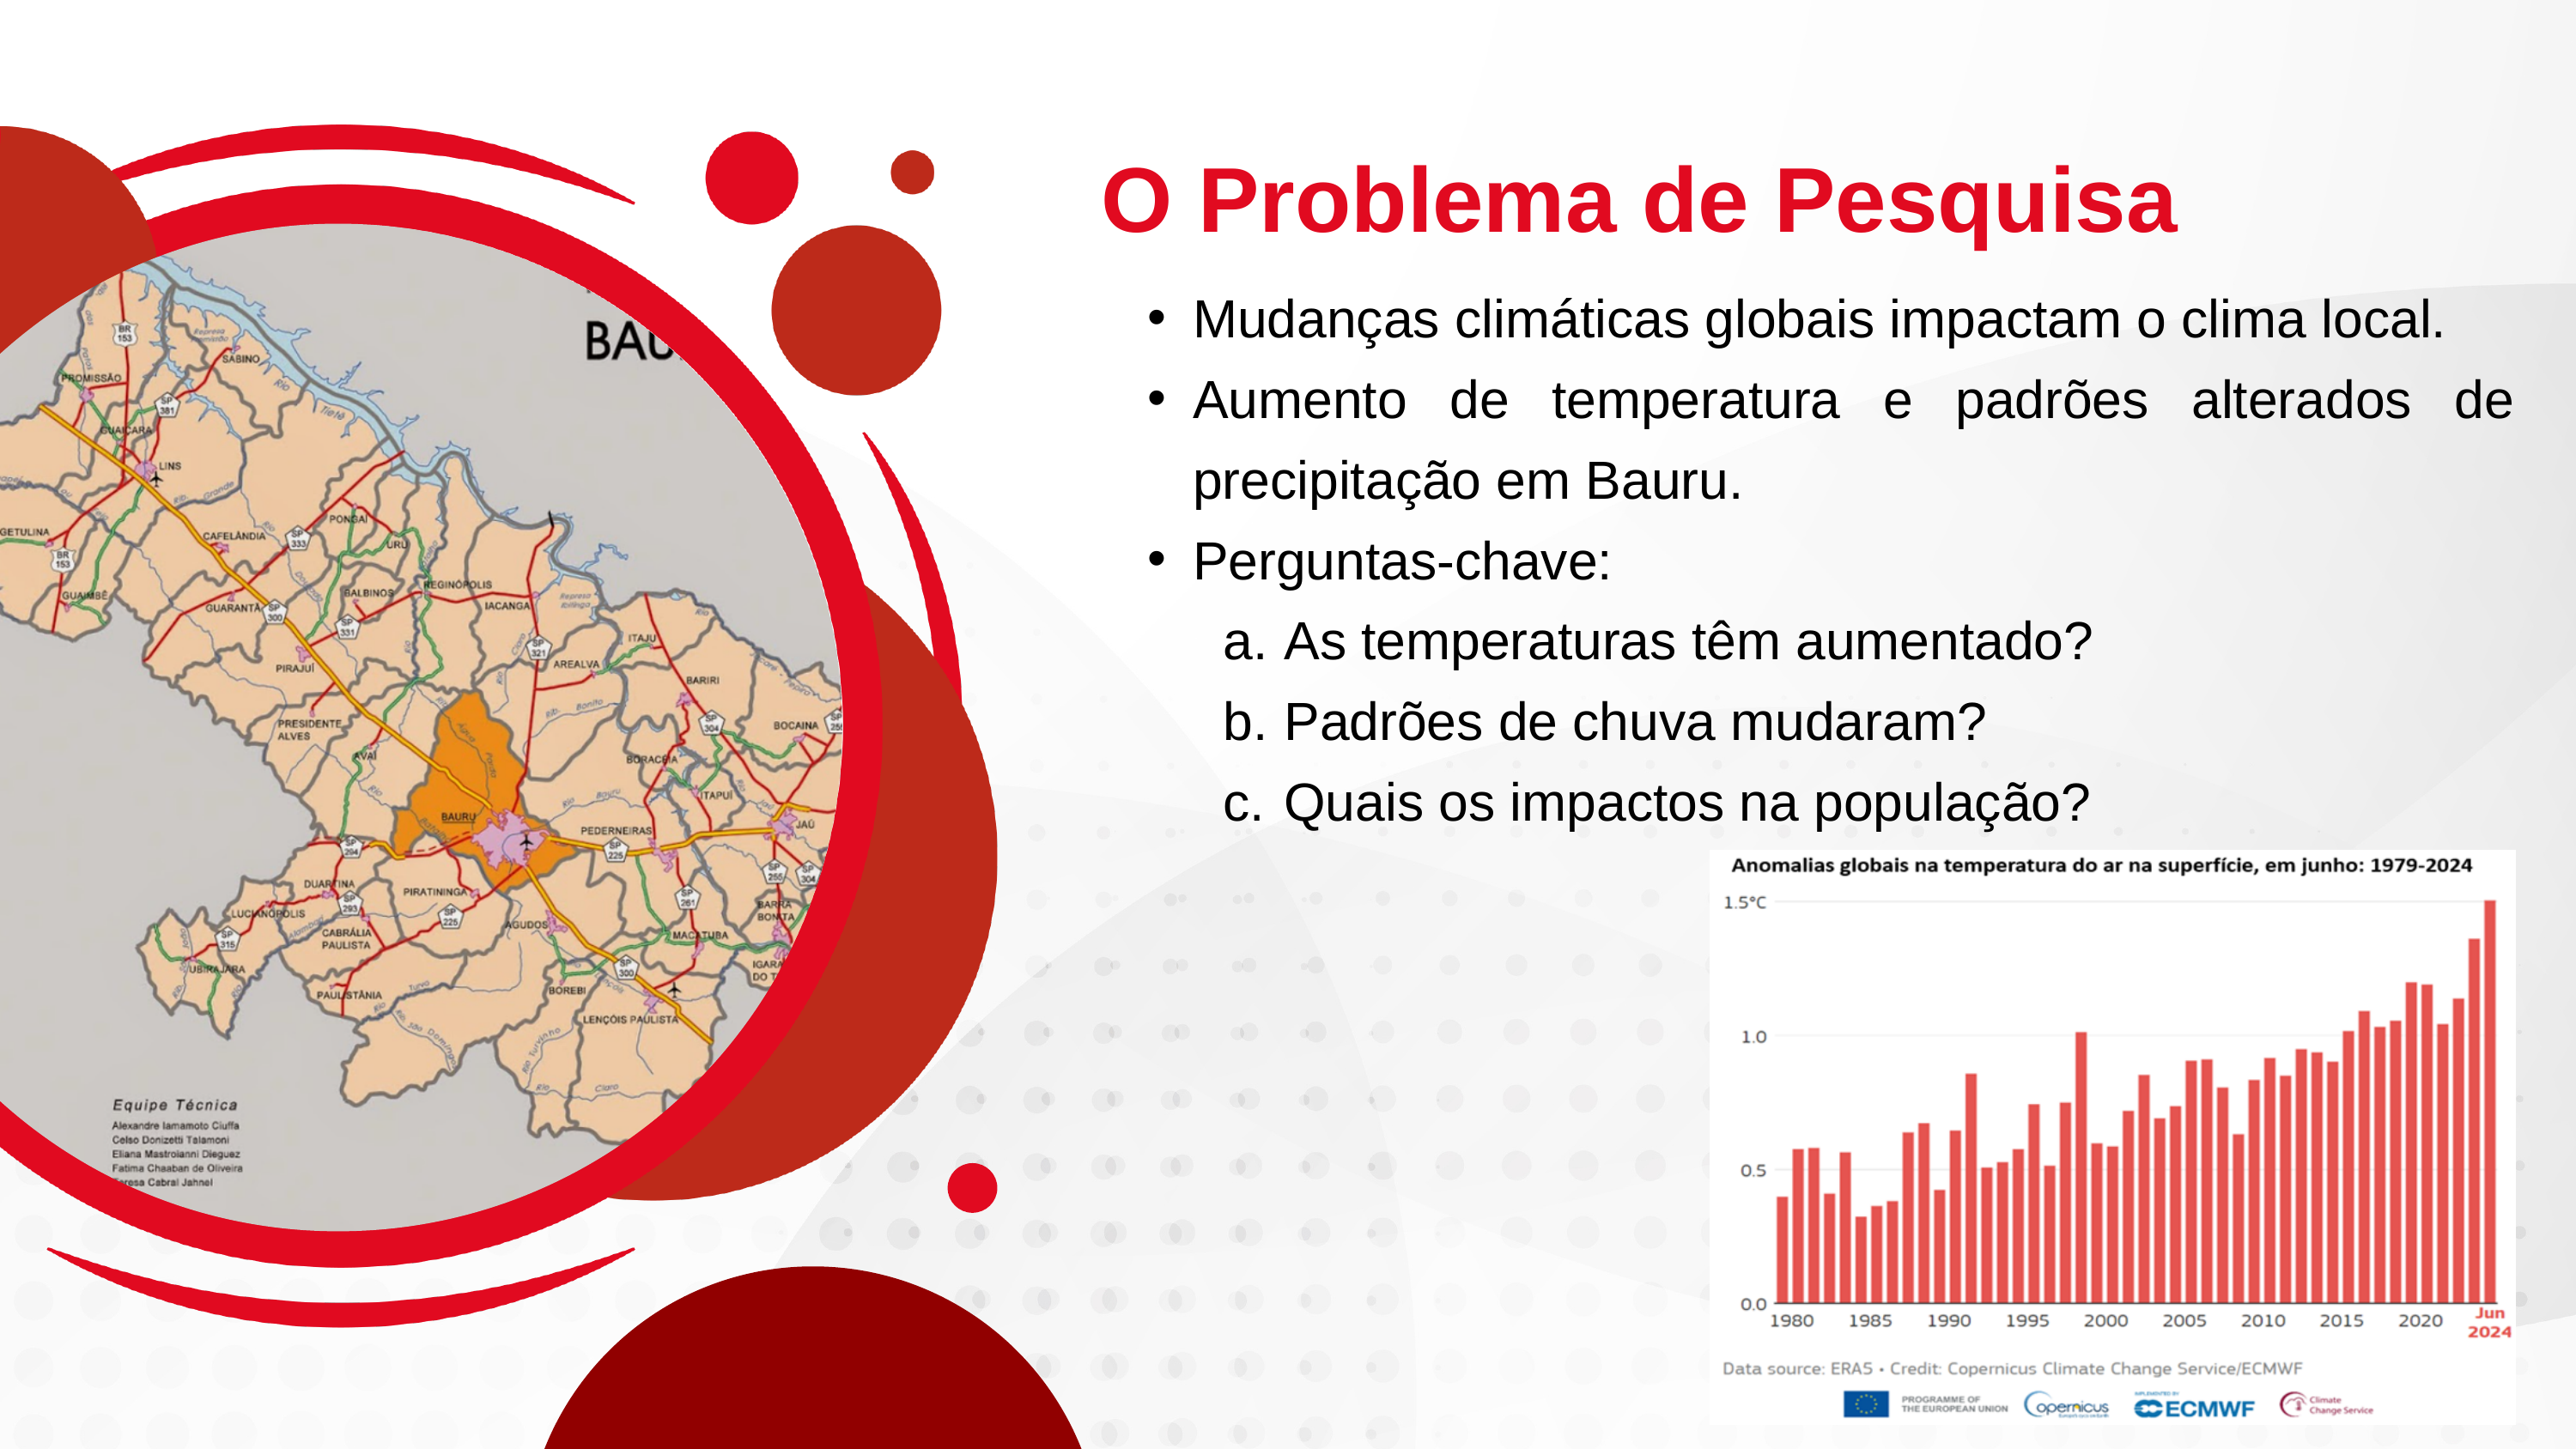

O Problema de Pesquisa

Mudanças climáticas globais impactam o clima local.
Aumento de temperatura e padrões alterados de precipitação em Bauru.
Perguntas-chave:
As temperaturas têm aumentado?
Padrões de chuva mudaram?
Quais os impactos na população?